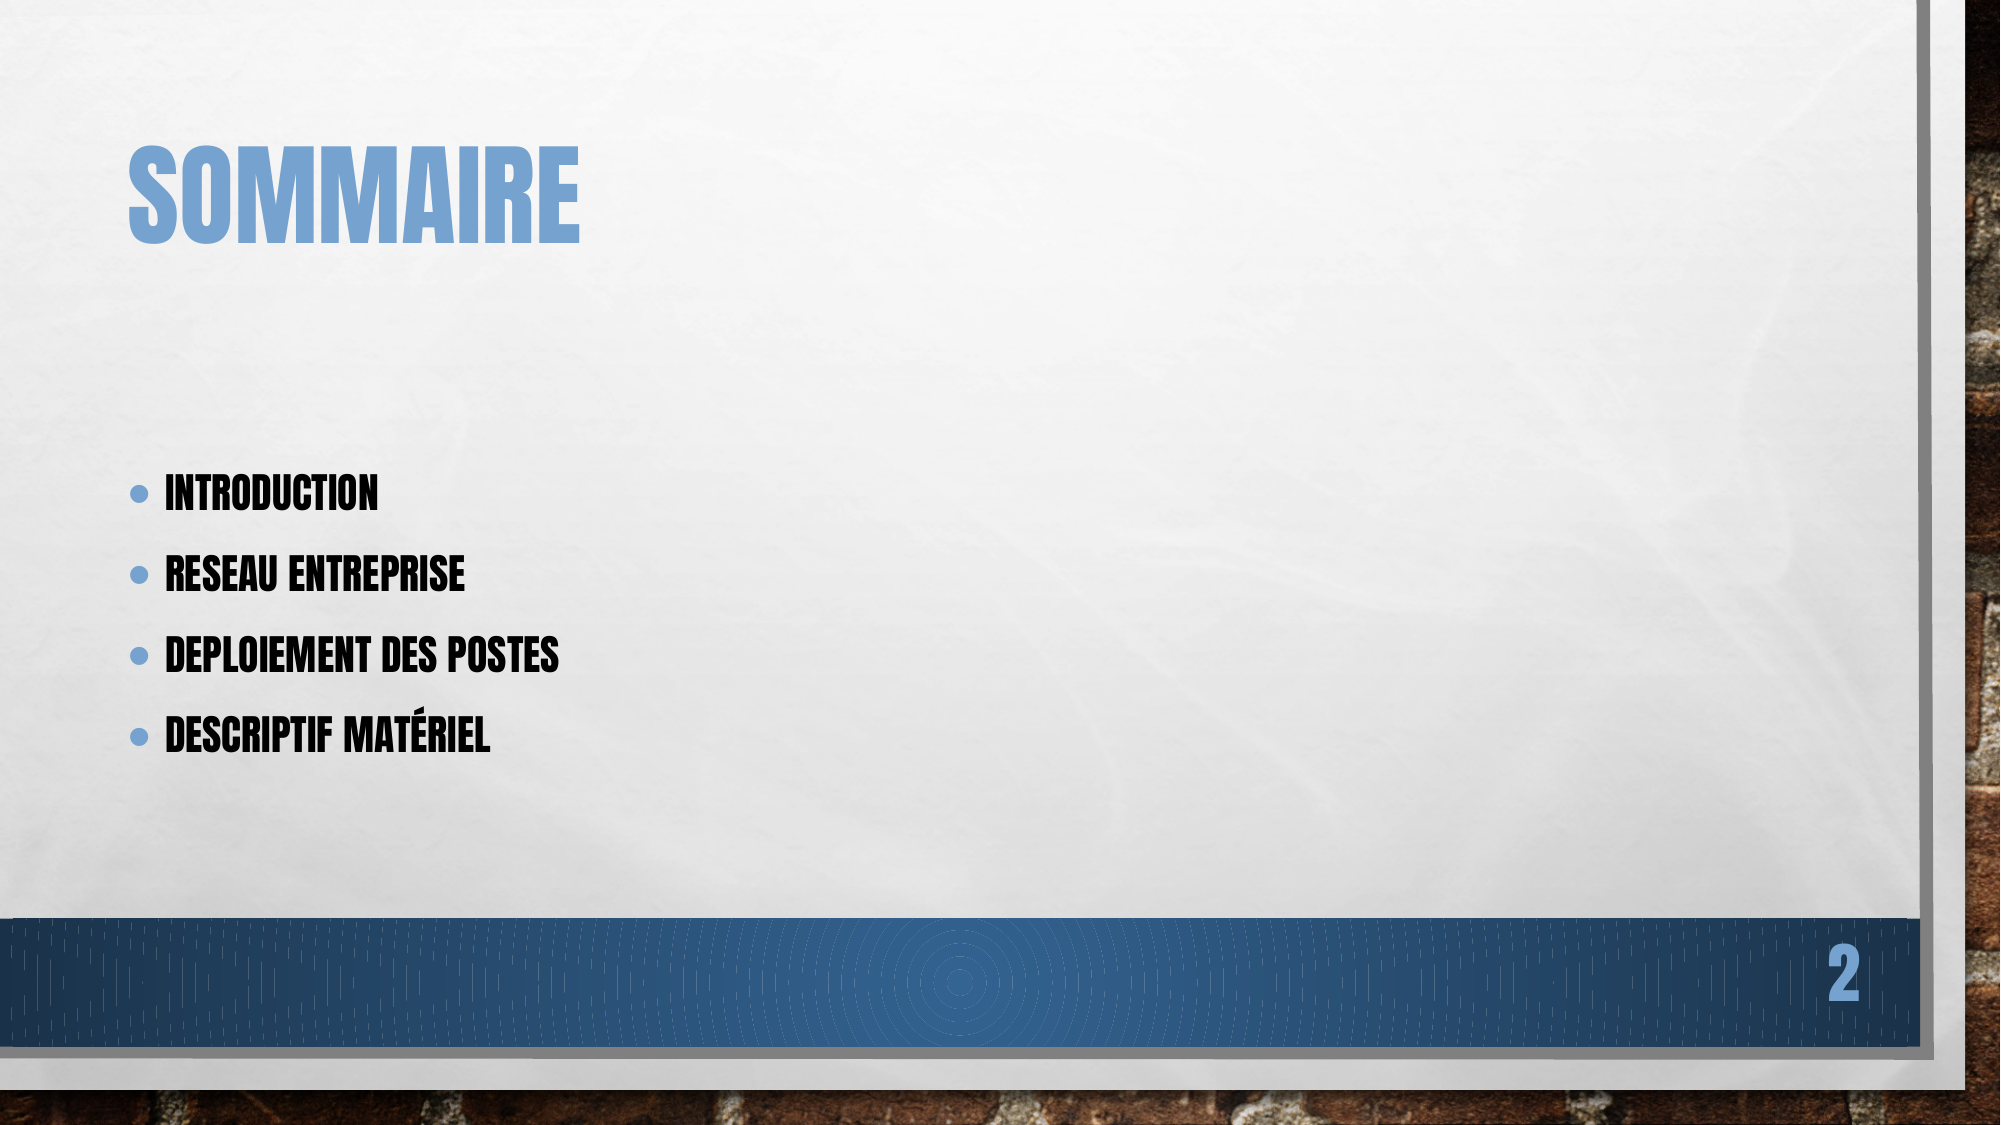

# SOMMAIRE
INTRODUCTION
RESEAU ENTREPRISE
DEPLOIEMENT DES POSTES
Descriptif matériel
2